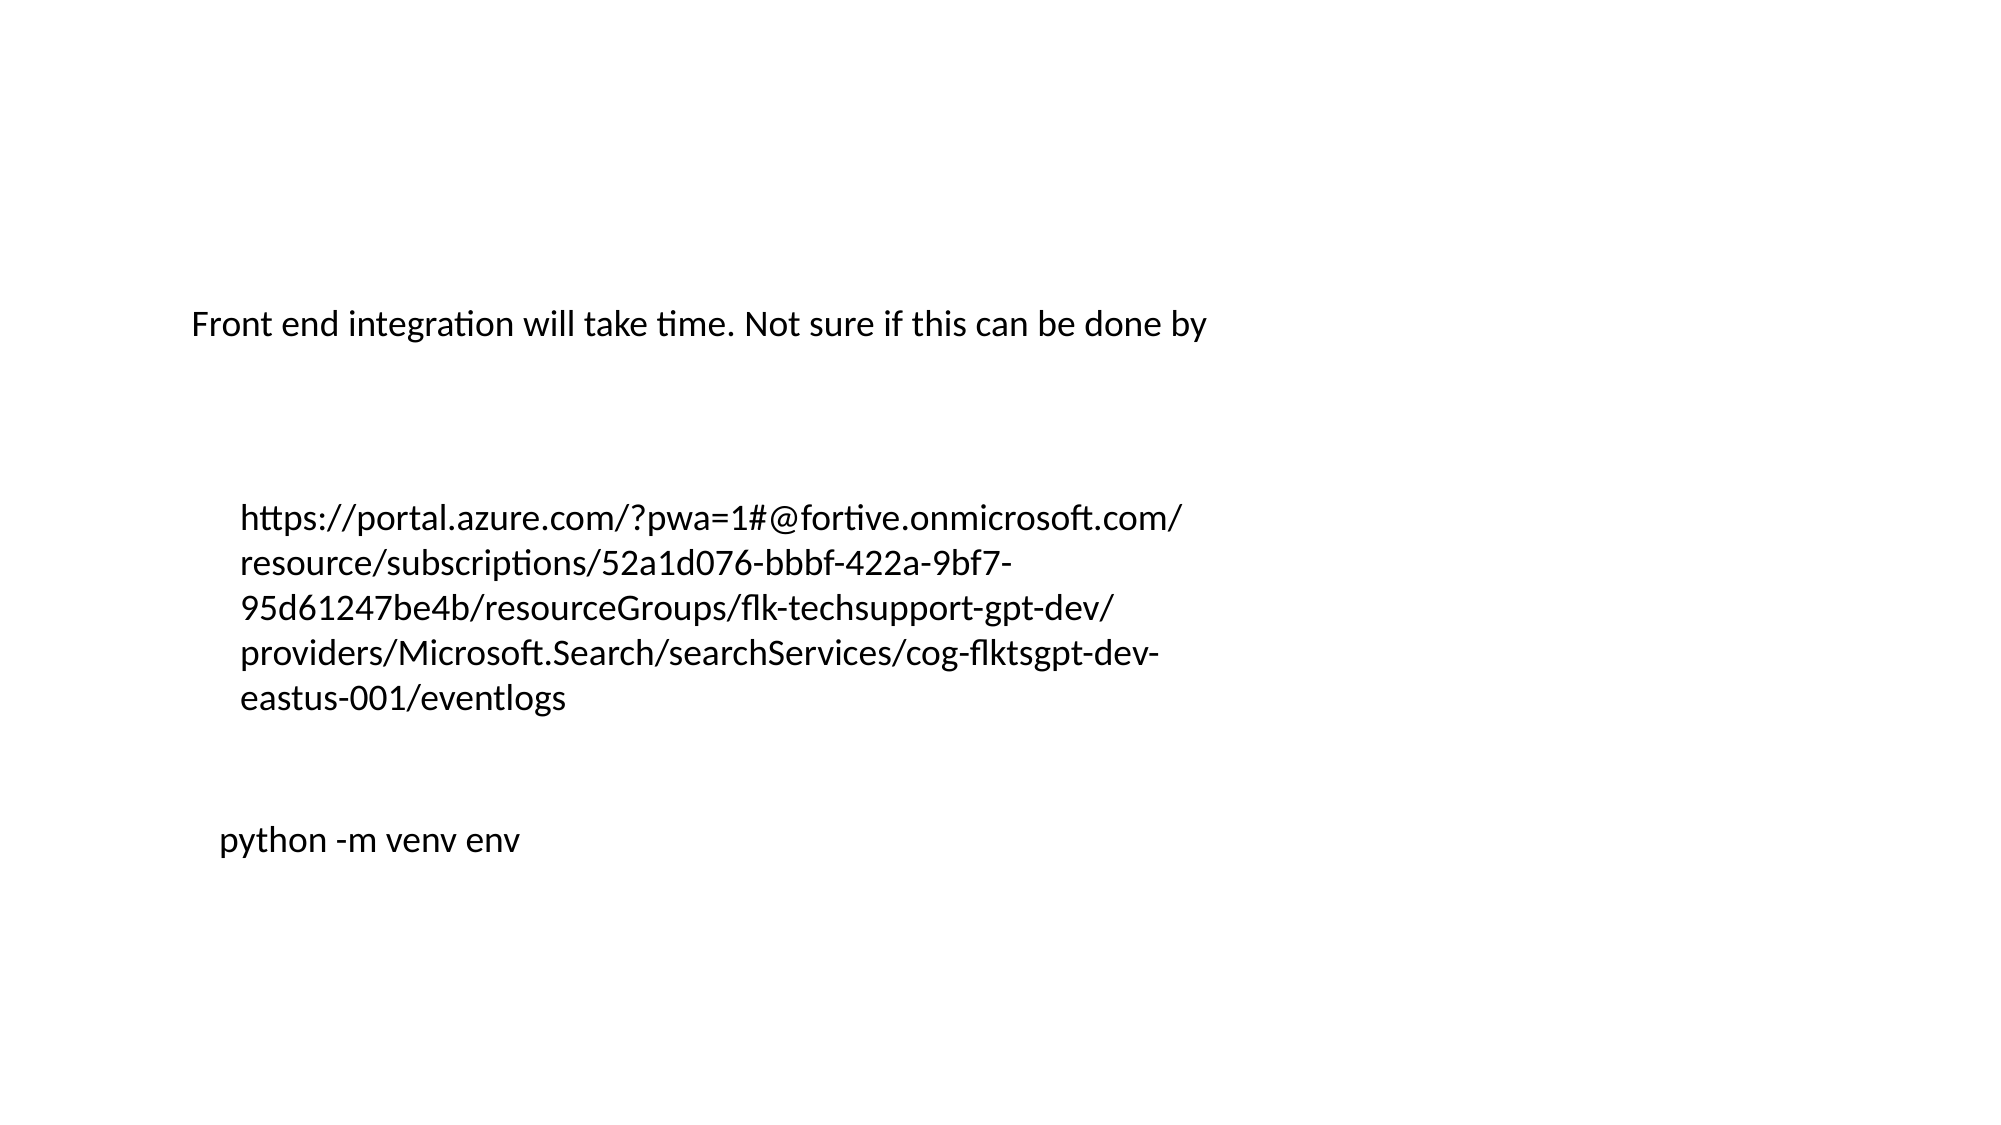

Front end integration will take time. Not sure if this can be done by

https://portal.azure.com/?pwa=1#@fortive.onmicrosoft.com/resource/subscriptions/52a1d076-bbbf-422a-9bf7-95d61247be4b/resourceGroups/flk-techsupport-gpt-dev/providers/Microsoft.Search/searchServices/cog-flktsgpt-dev-eastus-001/eventlogs
python -m venv env